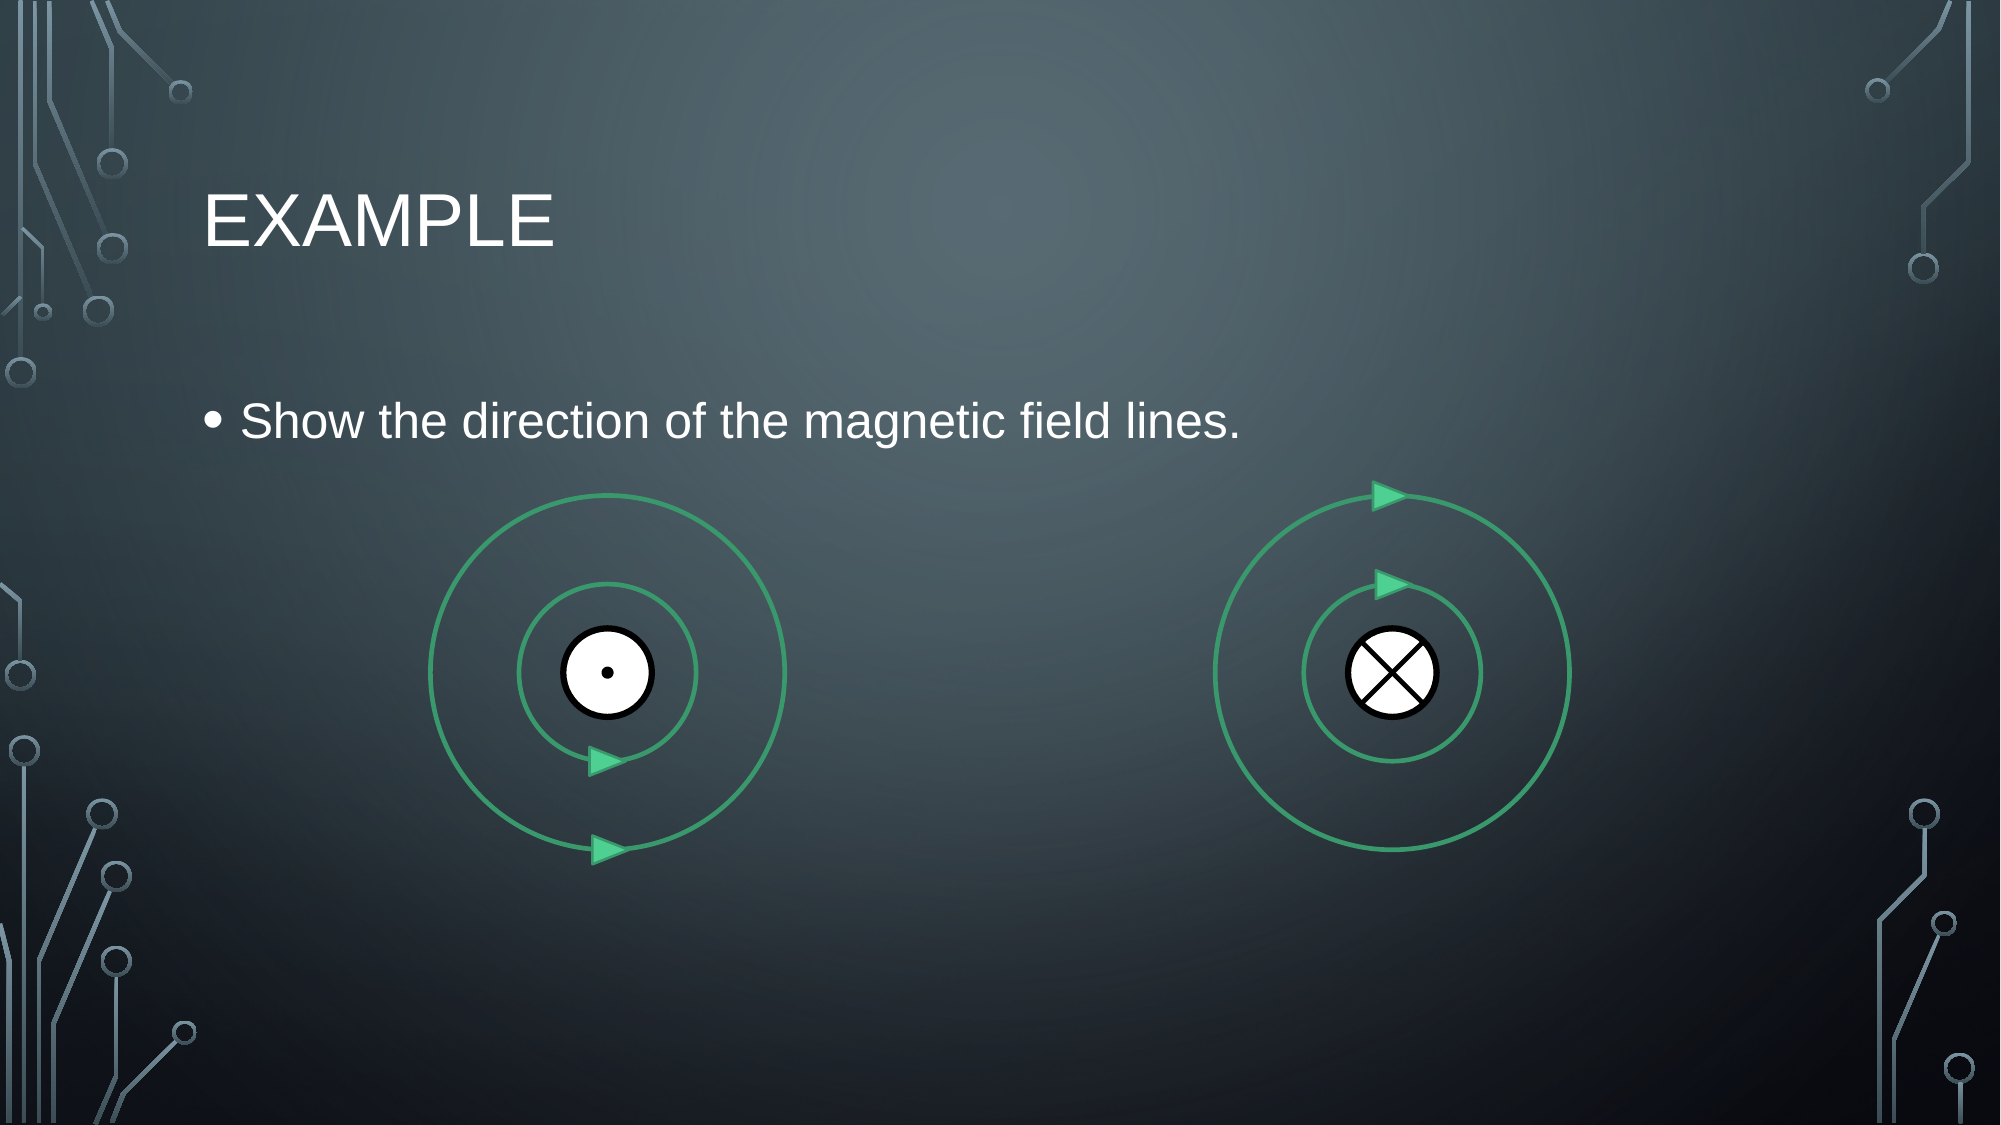

# Example
Show the direction of the magnetic field lines.